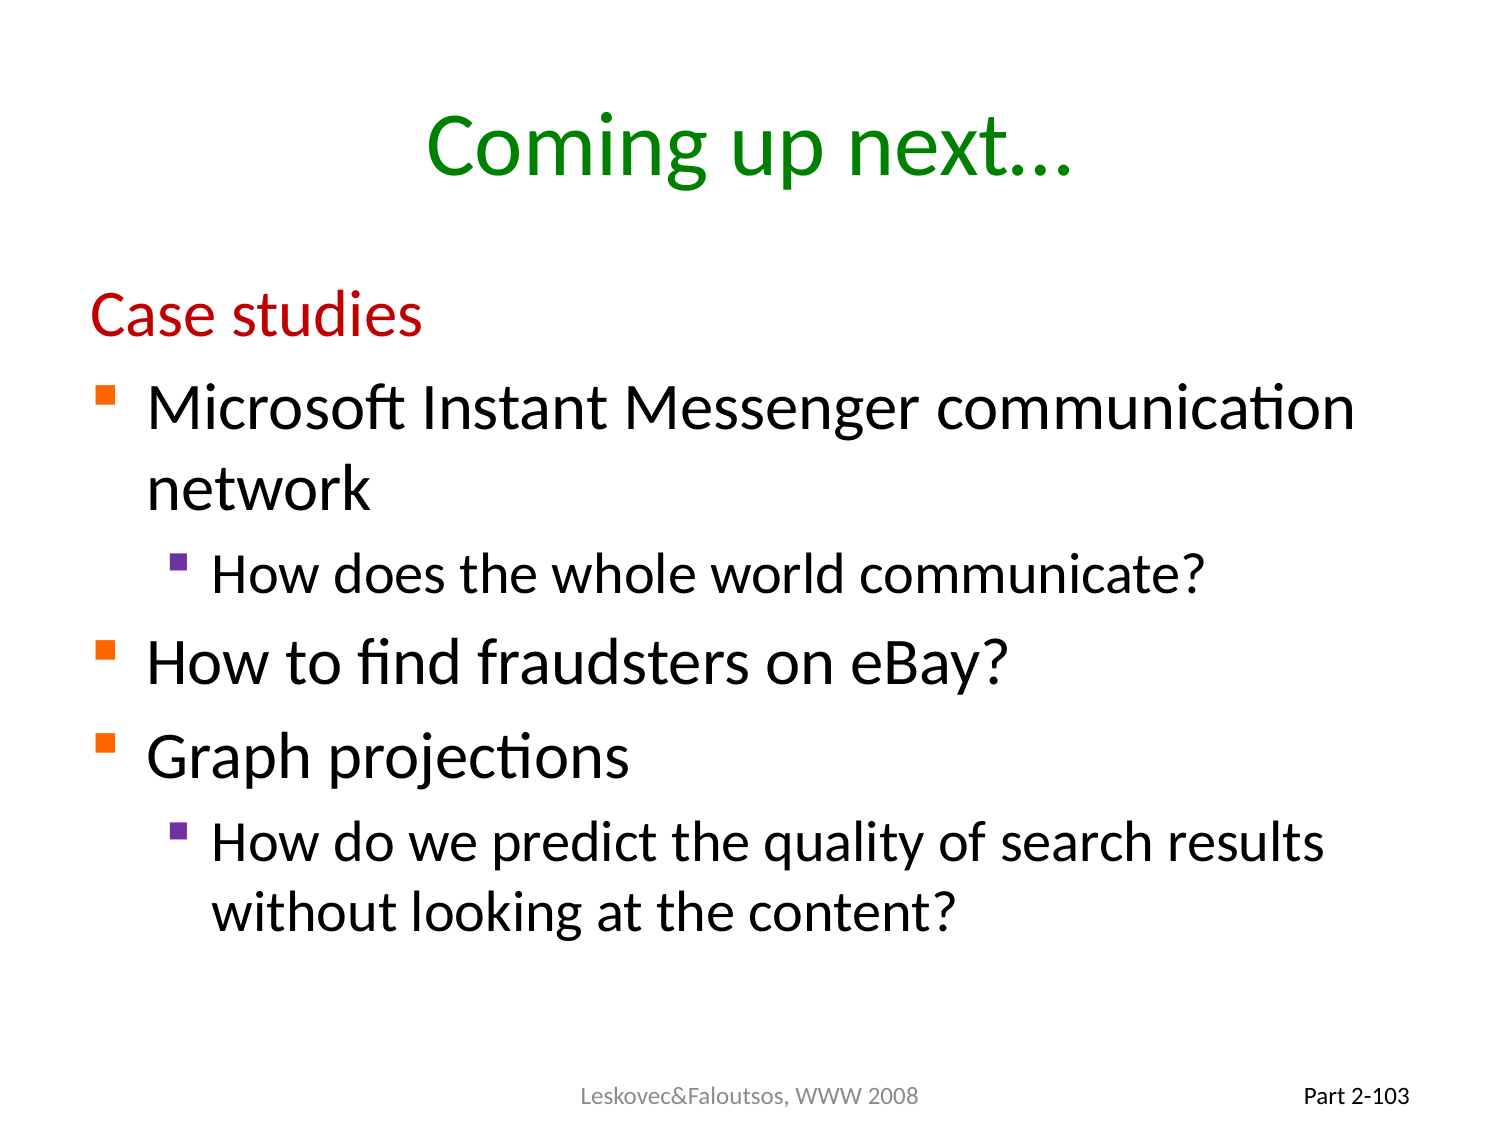

# Coming up next…
Case studies
Microsoft Instant Messenger communication network
How does the whole world communicate?
How to find fraudsters on eBay?
Graph projections
How do we predict the quality of search results without looking at the content?
Leskovec&Faloutsos, WWW 2008
Part 2-103